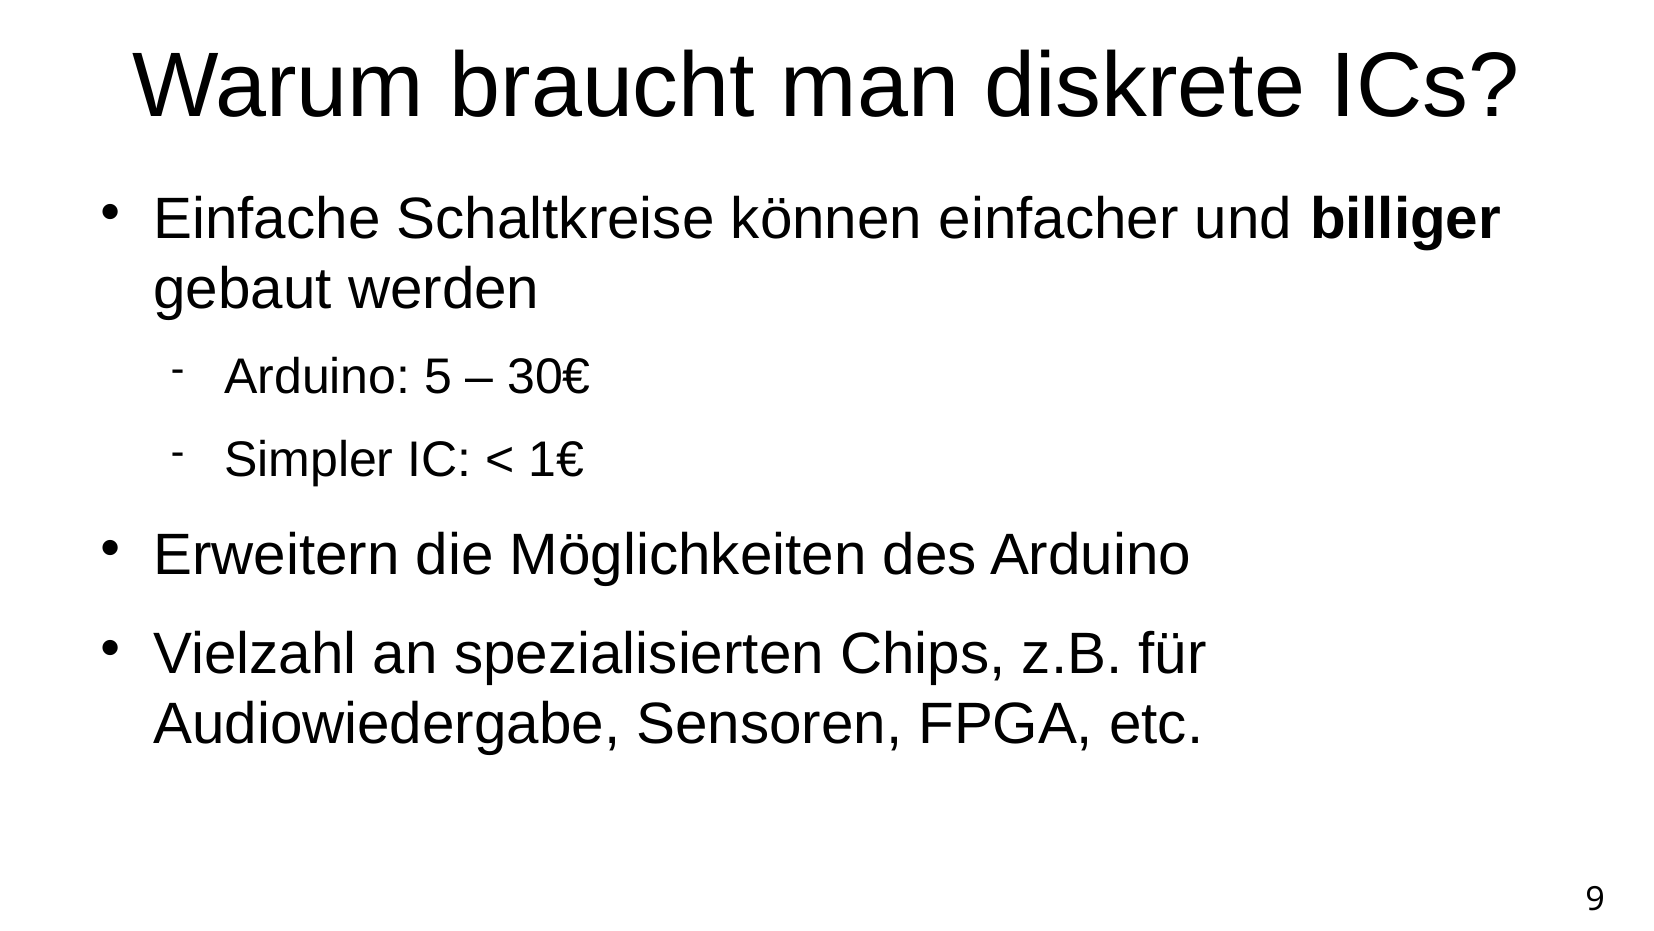

Warum braucht man diskrete ICs?
Einfache Schaltkreise können einfacher und billiger gebaut werden
Arduino: 5 – 30€
Simpler IC: < 1€
Erweitern die Möglichkeiten des Arduino
Vielzahl an spezialisierten Chips, z.B. für Audiowiedergabe, Sensoren, FPGA, etc.